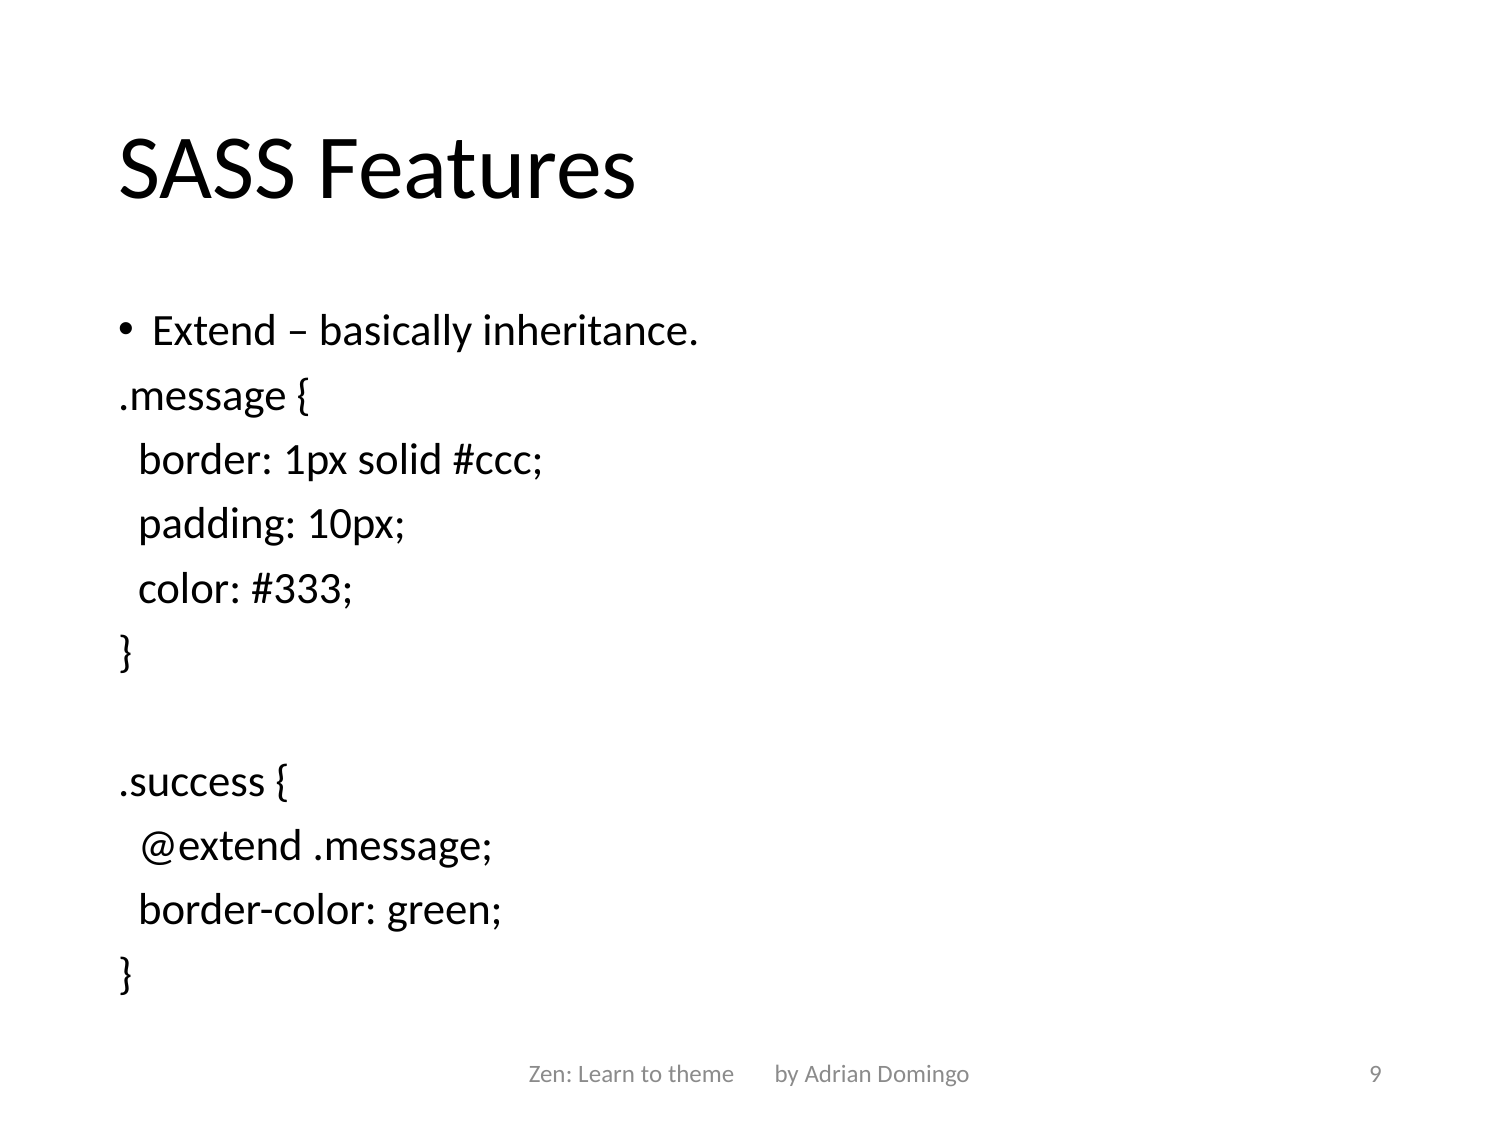

# SASS Features
Extend – basically inheritance.
.message {
  border: 1px solid #ccc;
  padding: 10px;
  color: #333;
}

.success {
  @extend .message;
  border-color: green;
}

Zen: Learn to theme       by Adrian Domingo
9